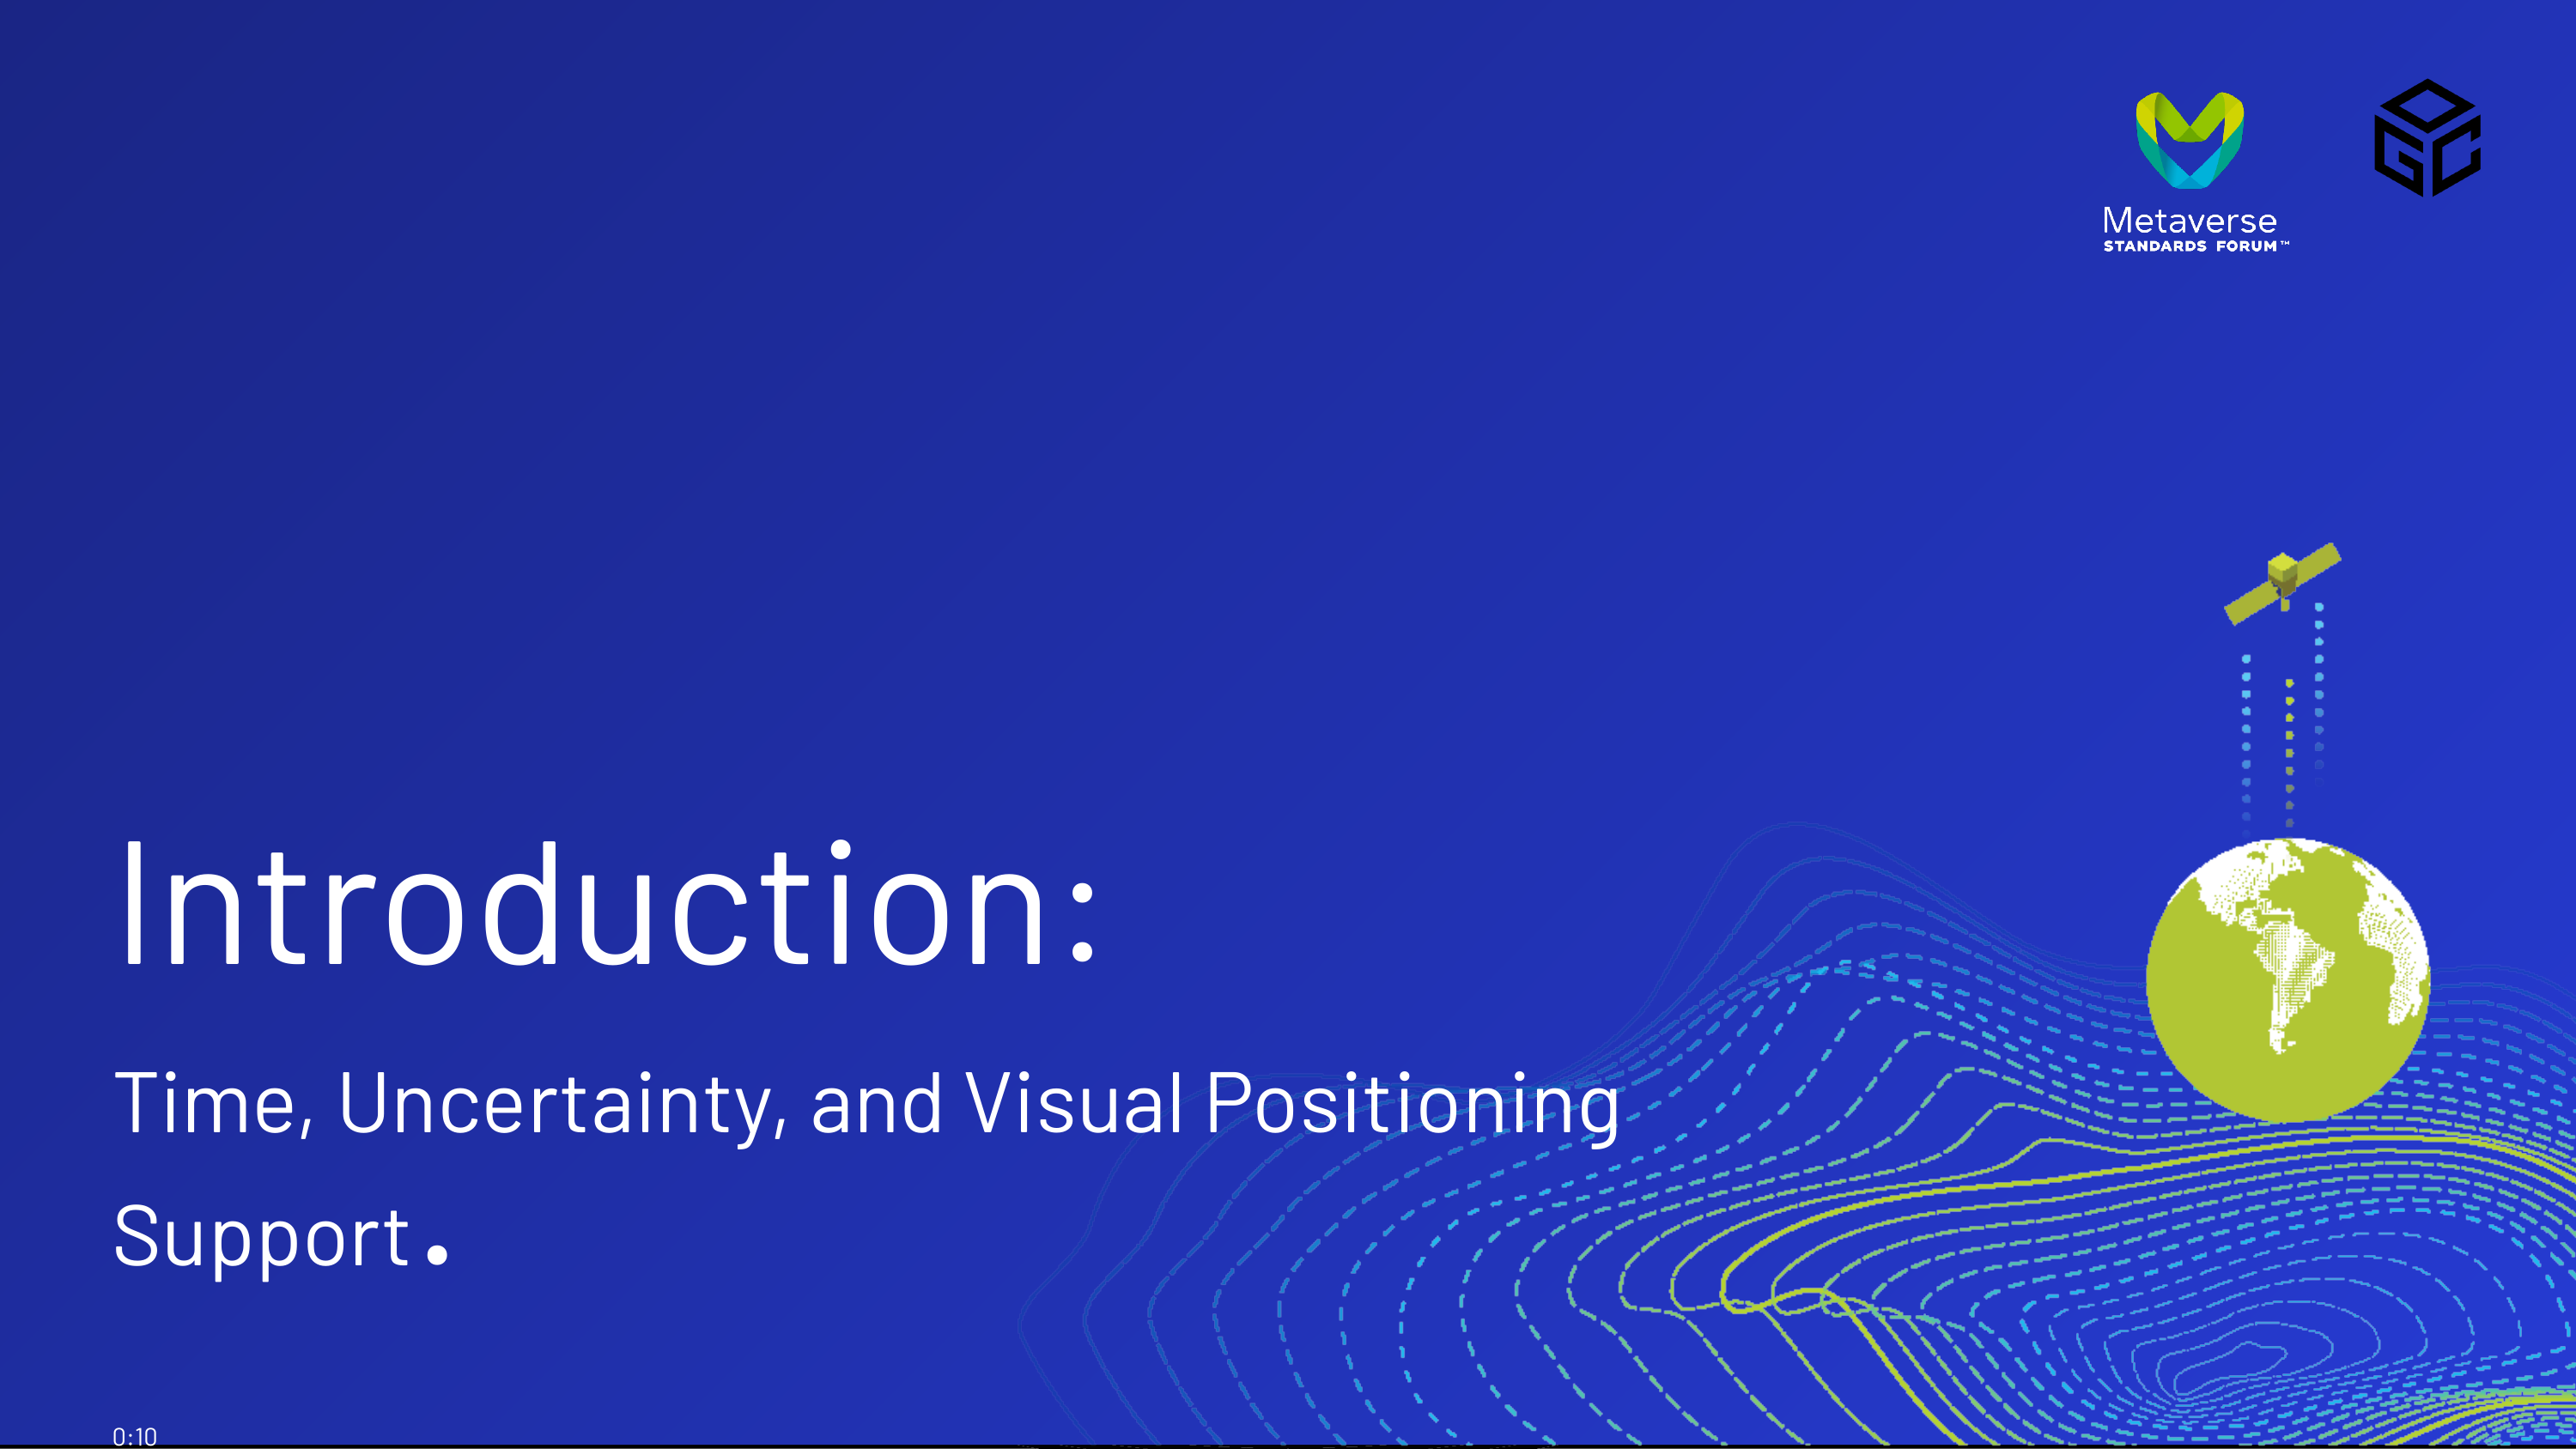

# Introduction: Time, Uncertainty, and Visual Positioning Support. 0:10